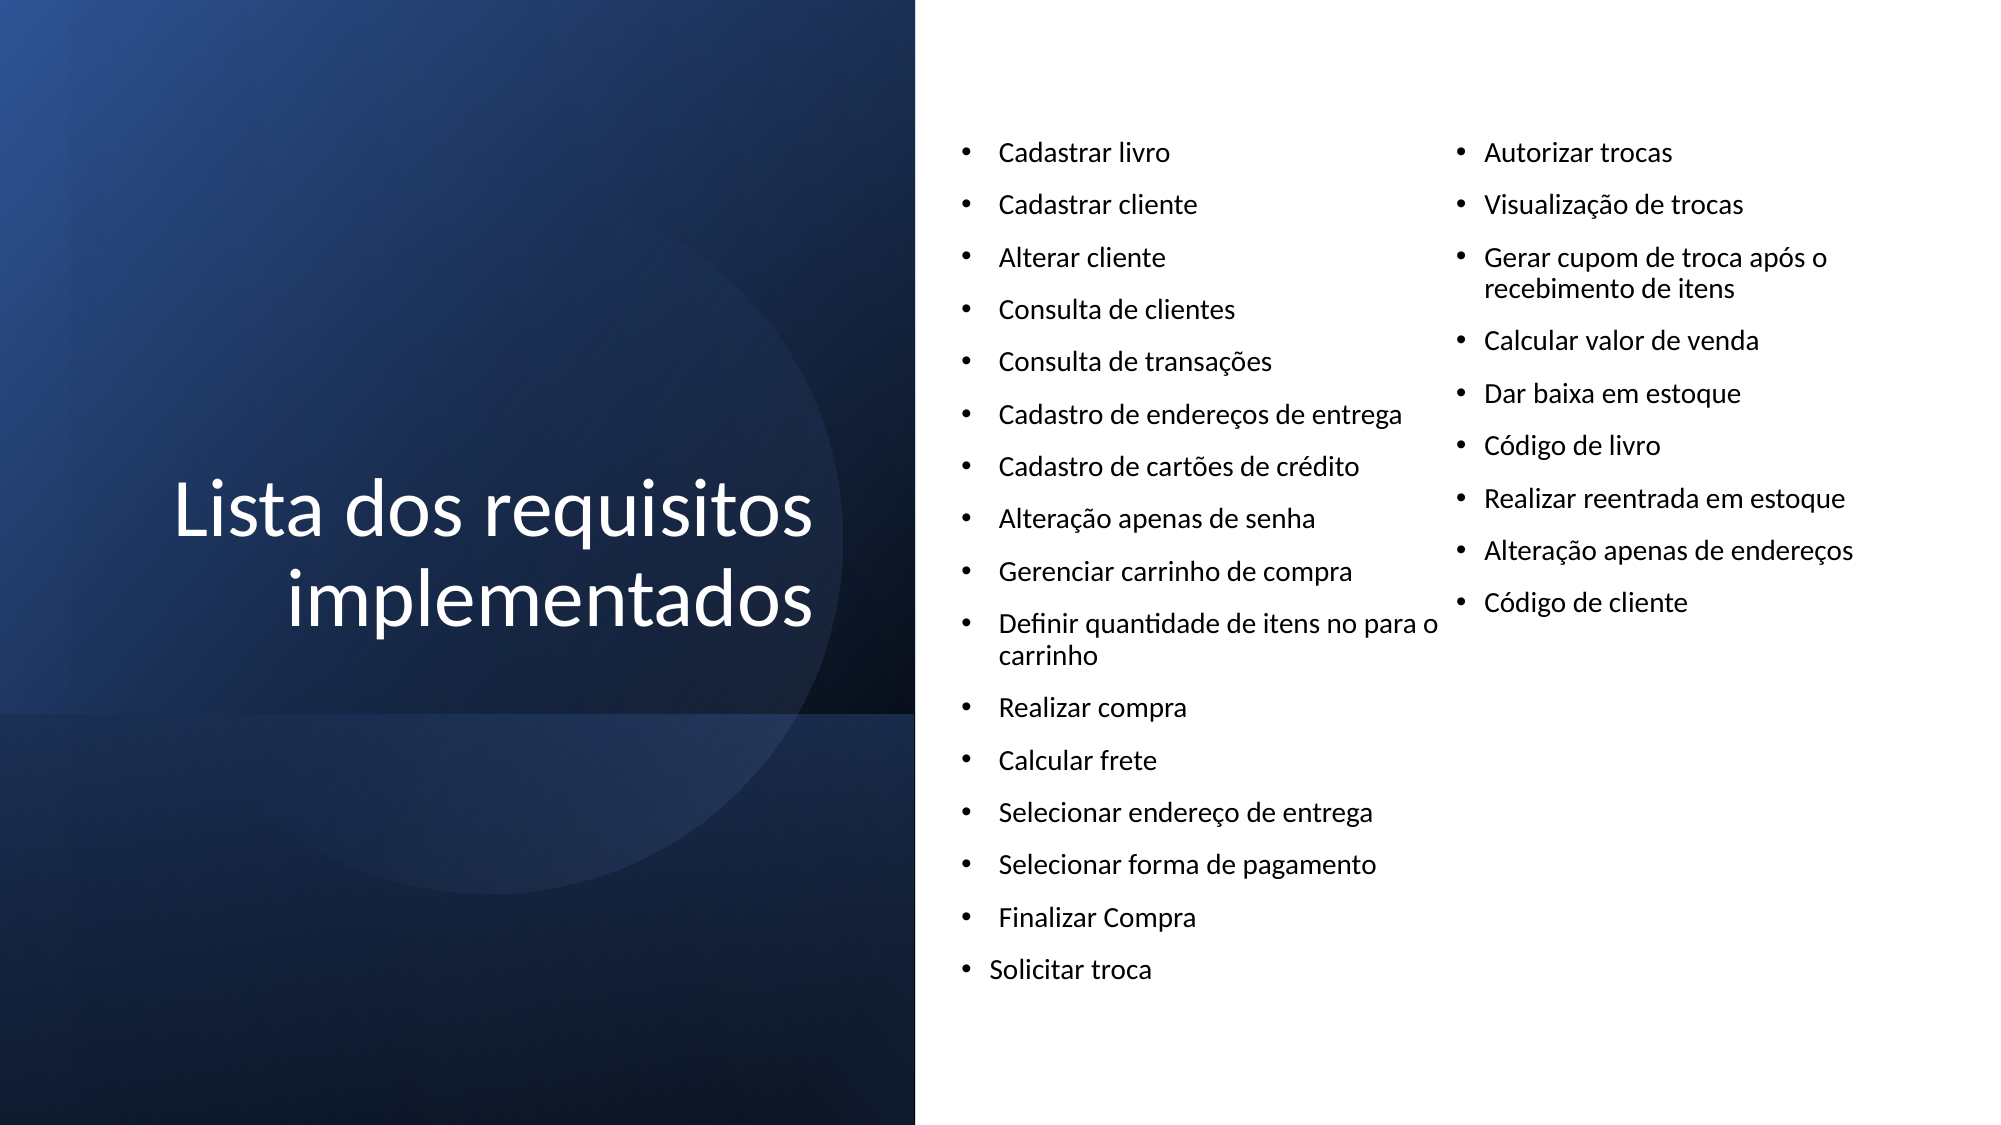

Lista dos requisitos implementados

Cadastrar livro
Cadastrar cliente
Alterar cliente
Consulta de clientes
Consulta de transações
Cadastro de endereços de entrega
Cadastro de cartões de crédito
Alteração apenas de senha
Gerenciar carrinho de compra
Definir quantidade de itens no para o carrinho
Realizar compra
Calcular frete
Selecionar endereço de entrega
Selecionar forma de pagamento
Finalizar Compra
Solicitar troca
Autorizar trocas
Visualização de trocas
Gerar cupom de troca após o recebimento de itens
Calcular valor de venda
Dar baixa em estoque
Código de livro
Realizar reentrada em estoque
Alteração apenas de endereços
Código de cliente